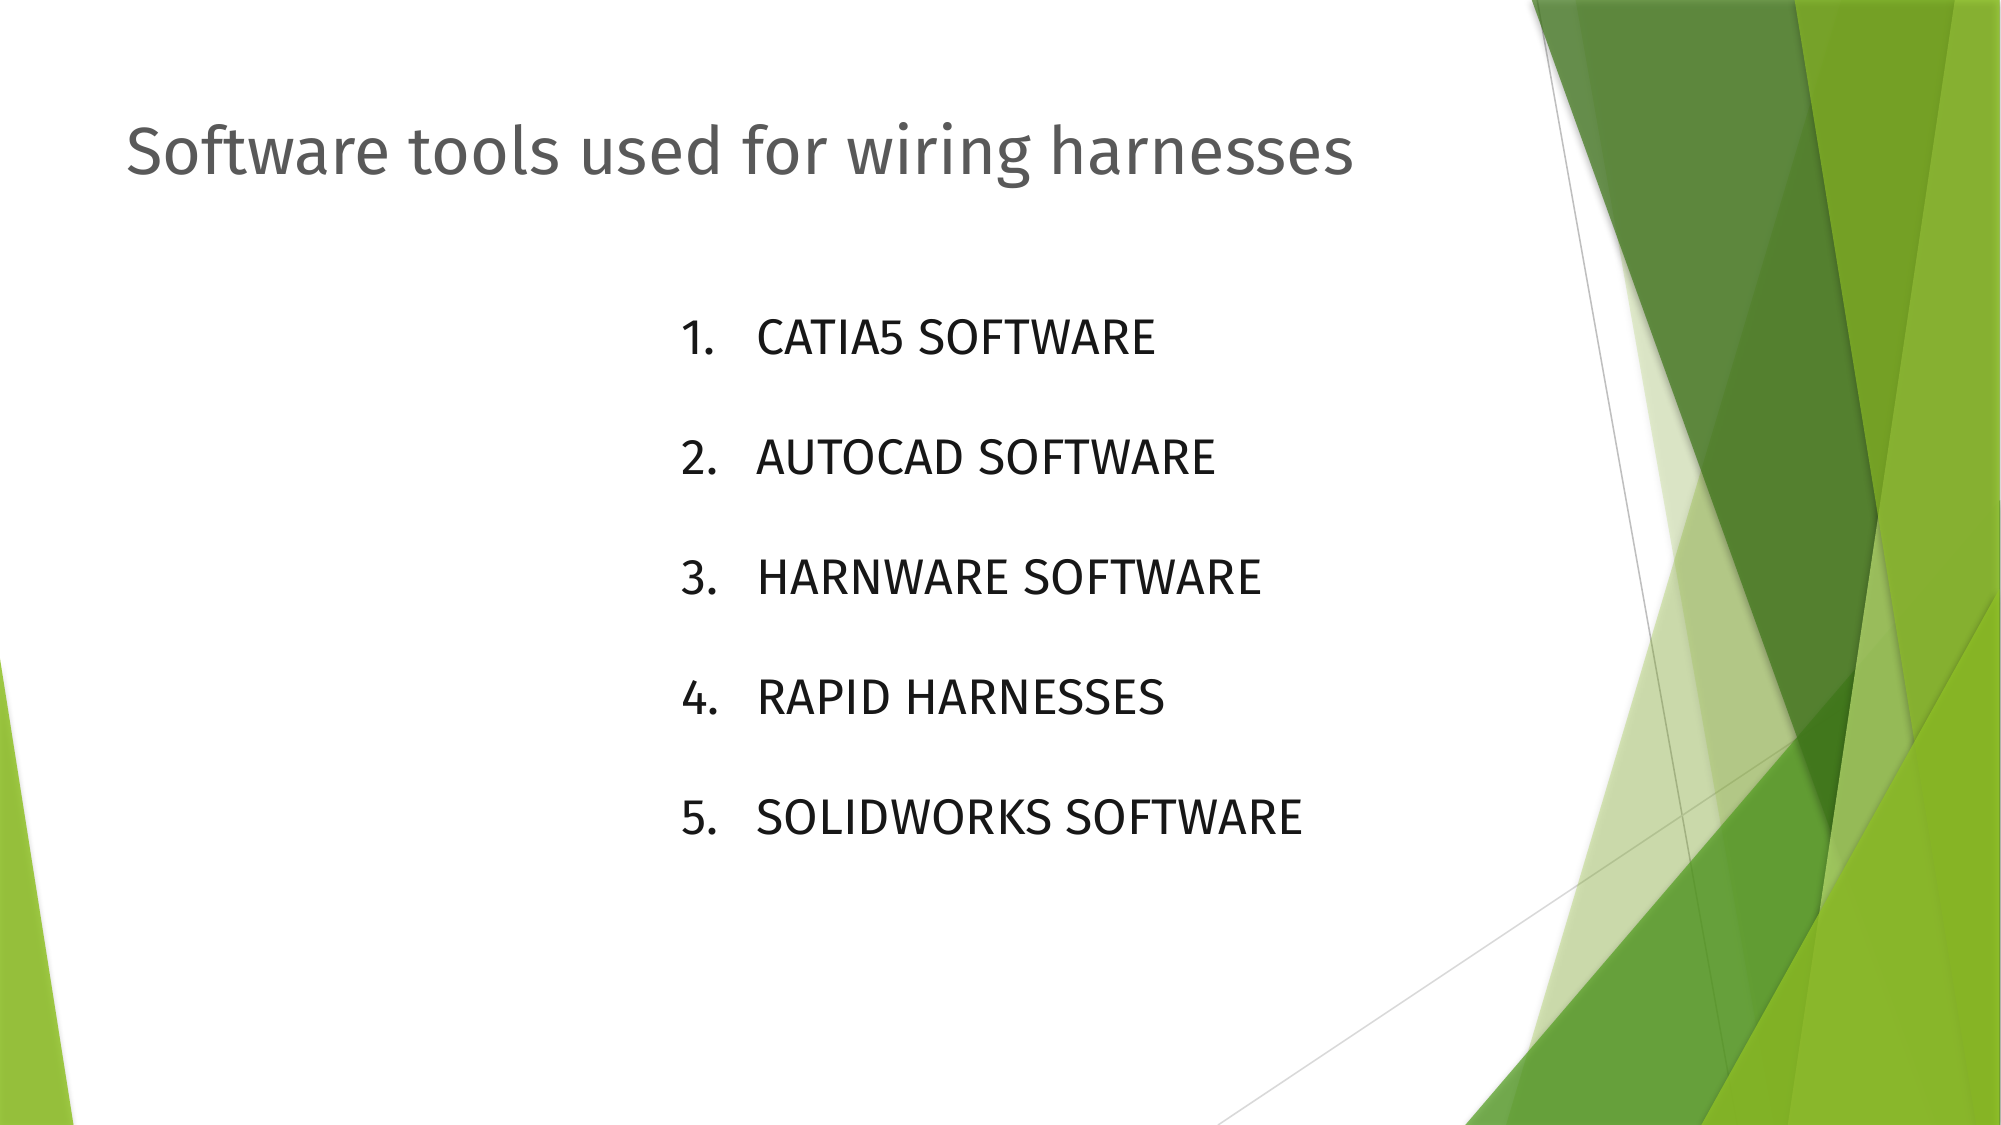

# Software tools used for wiring harnesses
CATIA5 SOFTWARE

AUTOCAD SOFTWARE

HARNWARE SOFTWARE

RAPID HARNESSES

SOLIDWORKS SOFTWARE